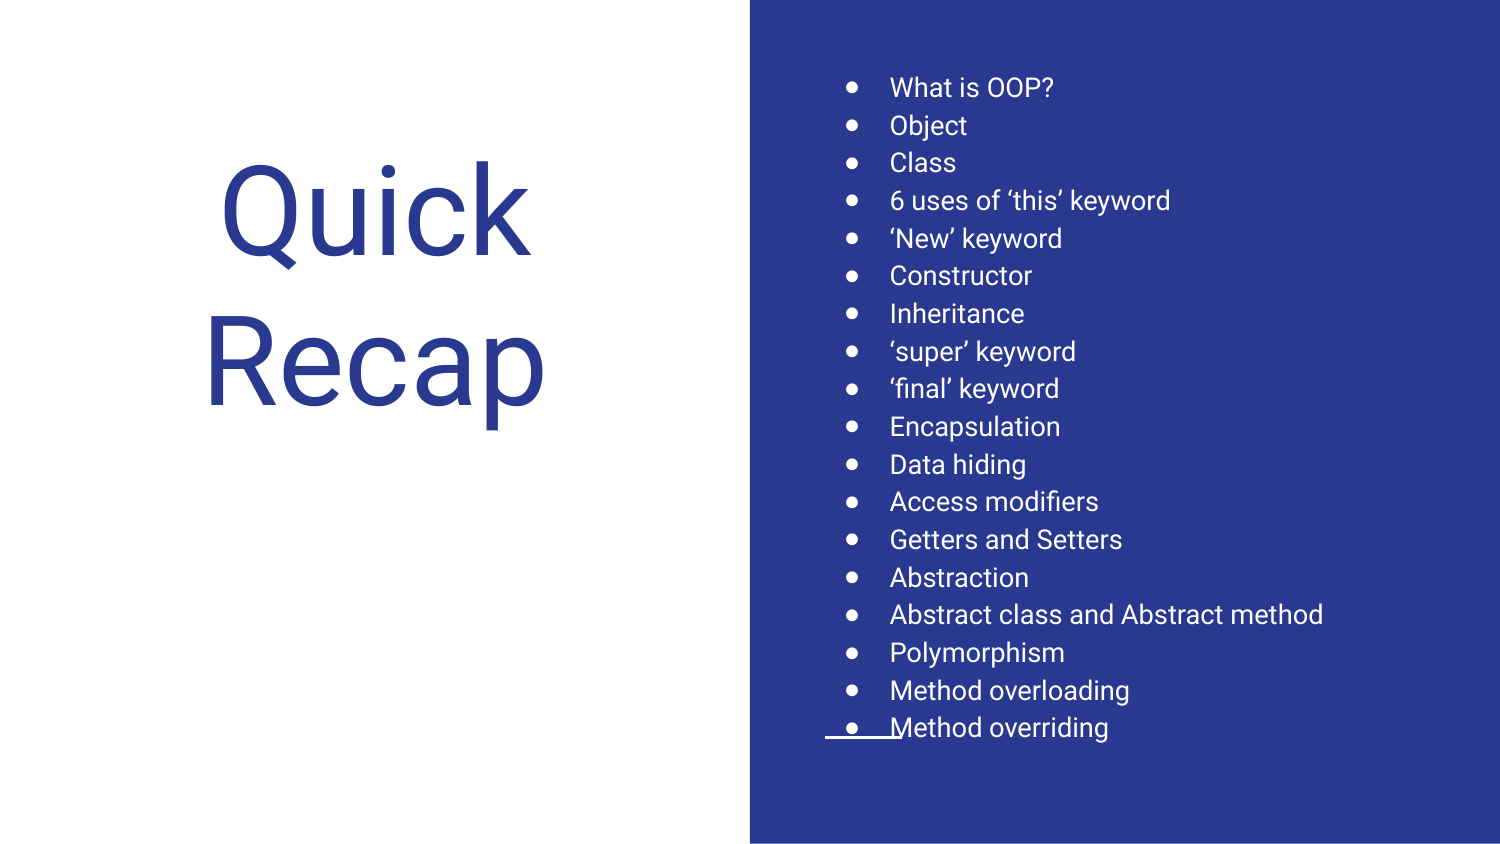

What is OOP?
Object
Class
6 uses of ‘this’ keyword
‘New’ keyword
Constructor
Inheritance
‘super’ keyword
‘final’ keyword
Encapsulation
Data hiding
Access modifiers
Getters and Setters
Abstraction
Abstract class and Abstract method
Polymorphism
Method overloading
Method overriding
# Quick Recap